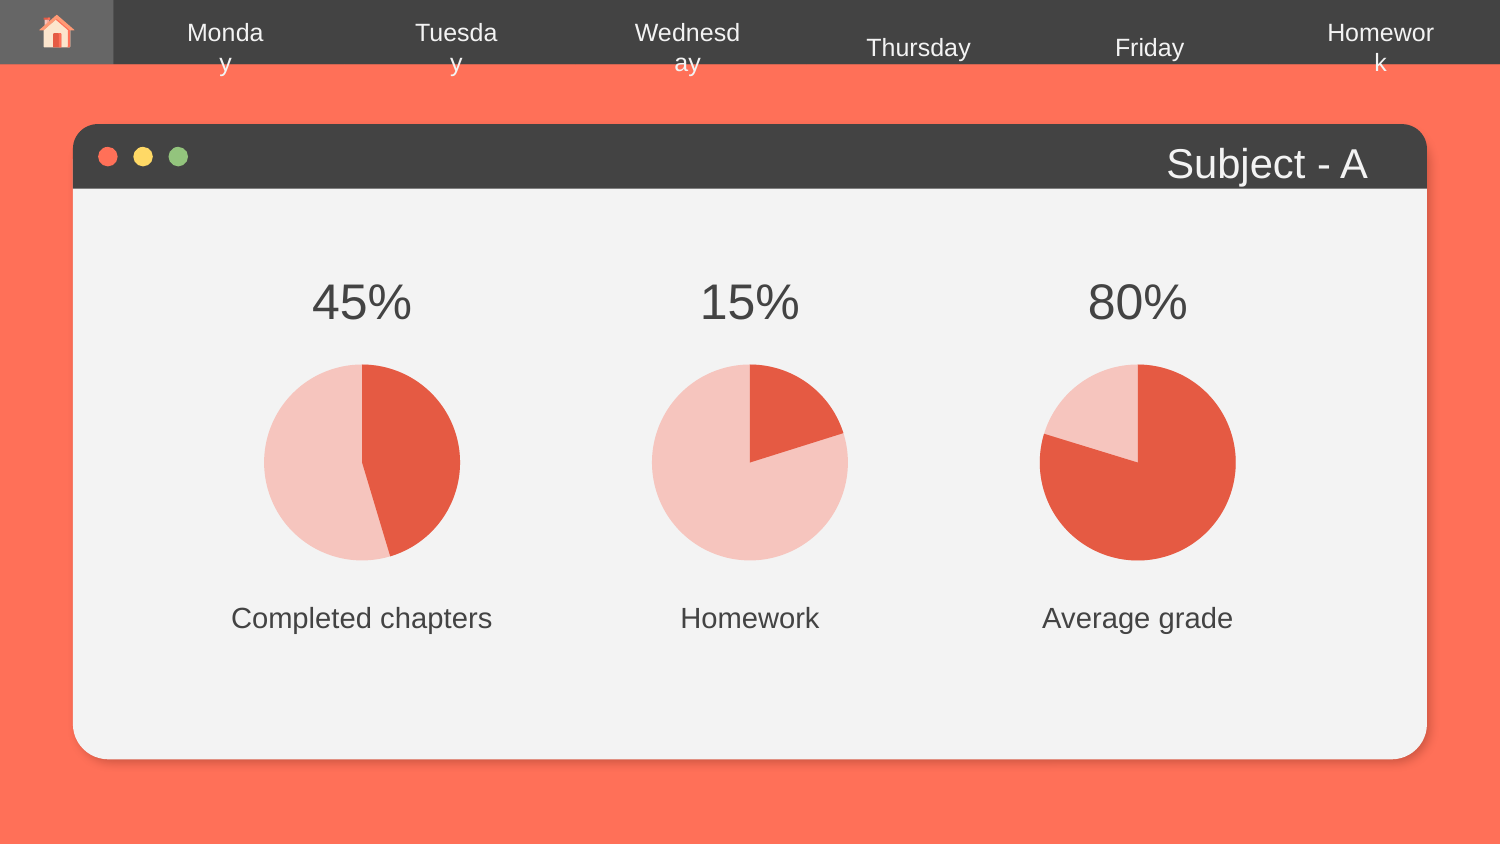

Thursday
Monday
Tuesday
Wednesday
Friday
Homework
# Subject - A
45%
15%
80%

Completed chapters
Homework
Average grade